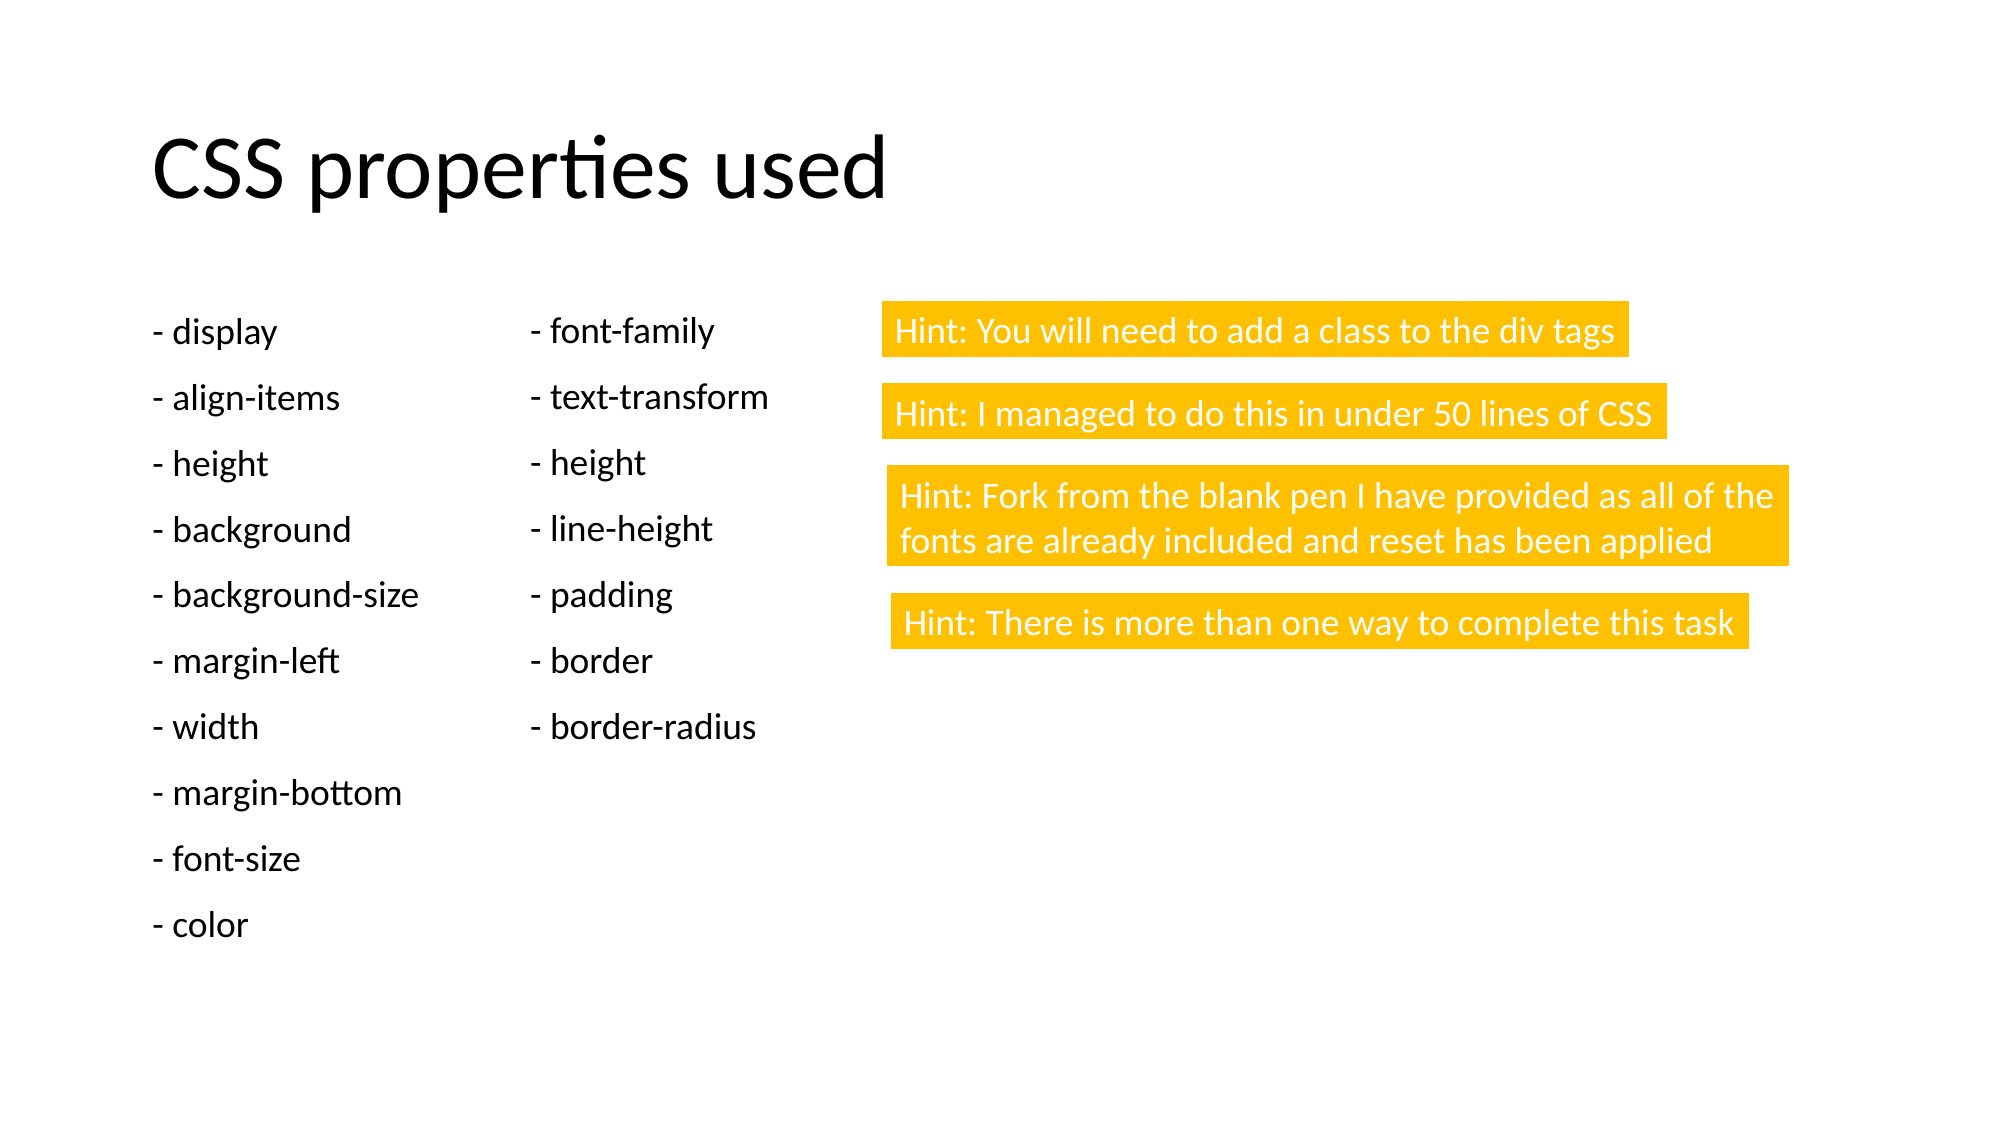

# CSS properties used
- font-family
- text-transform
- height
- line-height
- padding
- border
- border-radius
Hint: You will need to add a class to the div tags
- display
- align-items
- height
- background
- background-size
- margin-left
- width
- margin-bottom
- font-size
- color
Hint: I managed to do this in under 50 lines of CSS
Hint: Fork from the blank pen I have provided as all of the
fonts are already included and reset has been applied
Hint: There is more than one way to complete this task